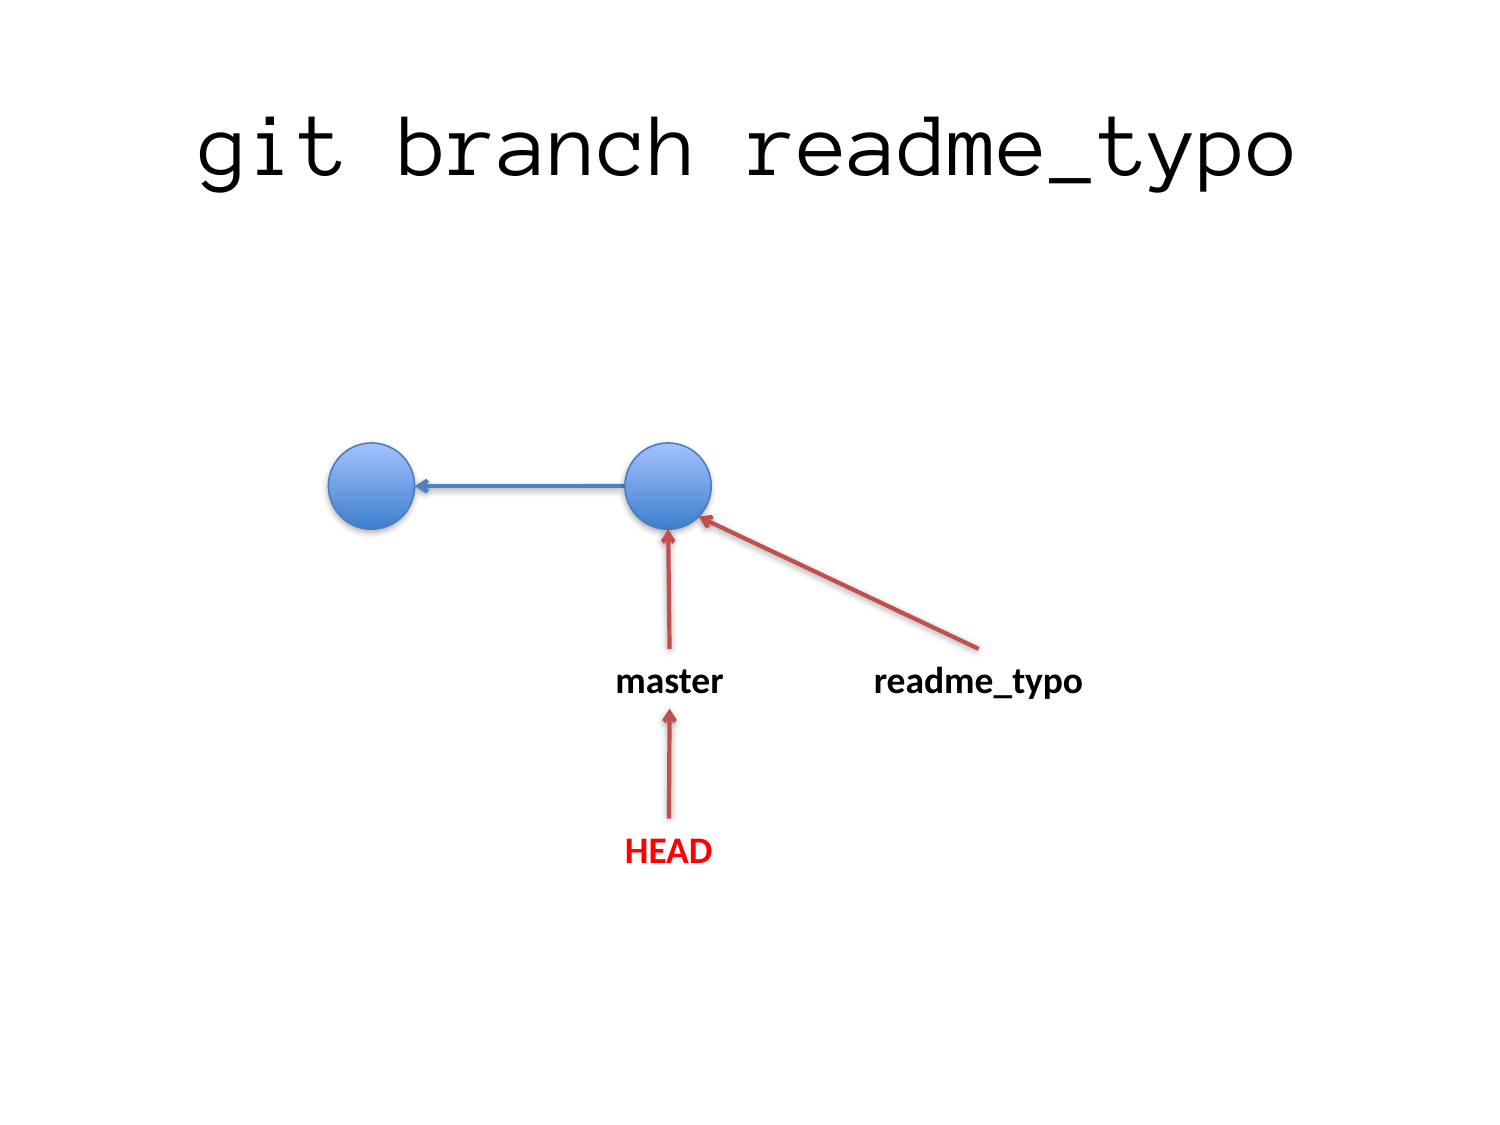

# git branch readme_typo

master
readme_typo
HEAD